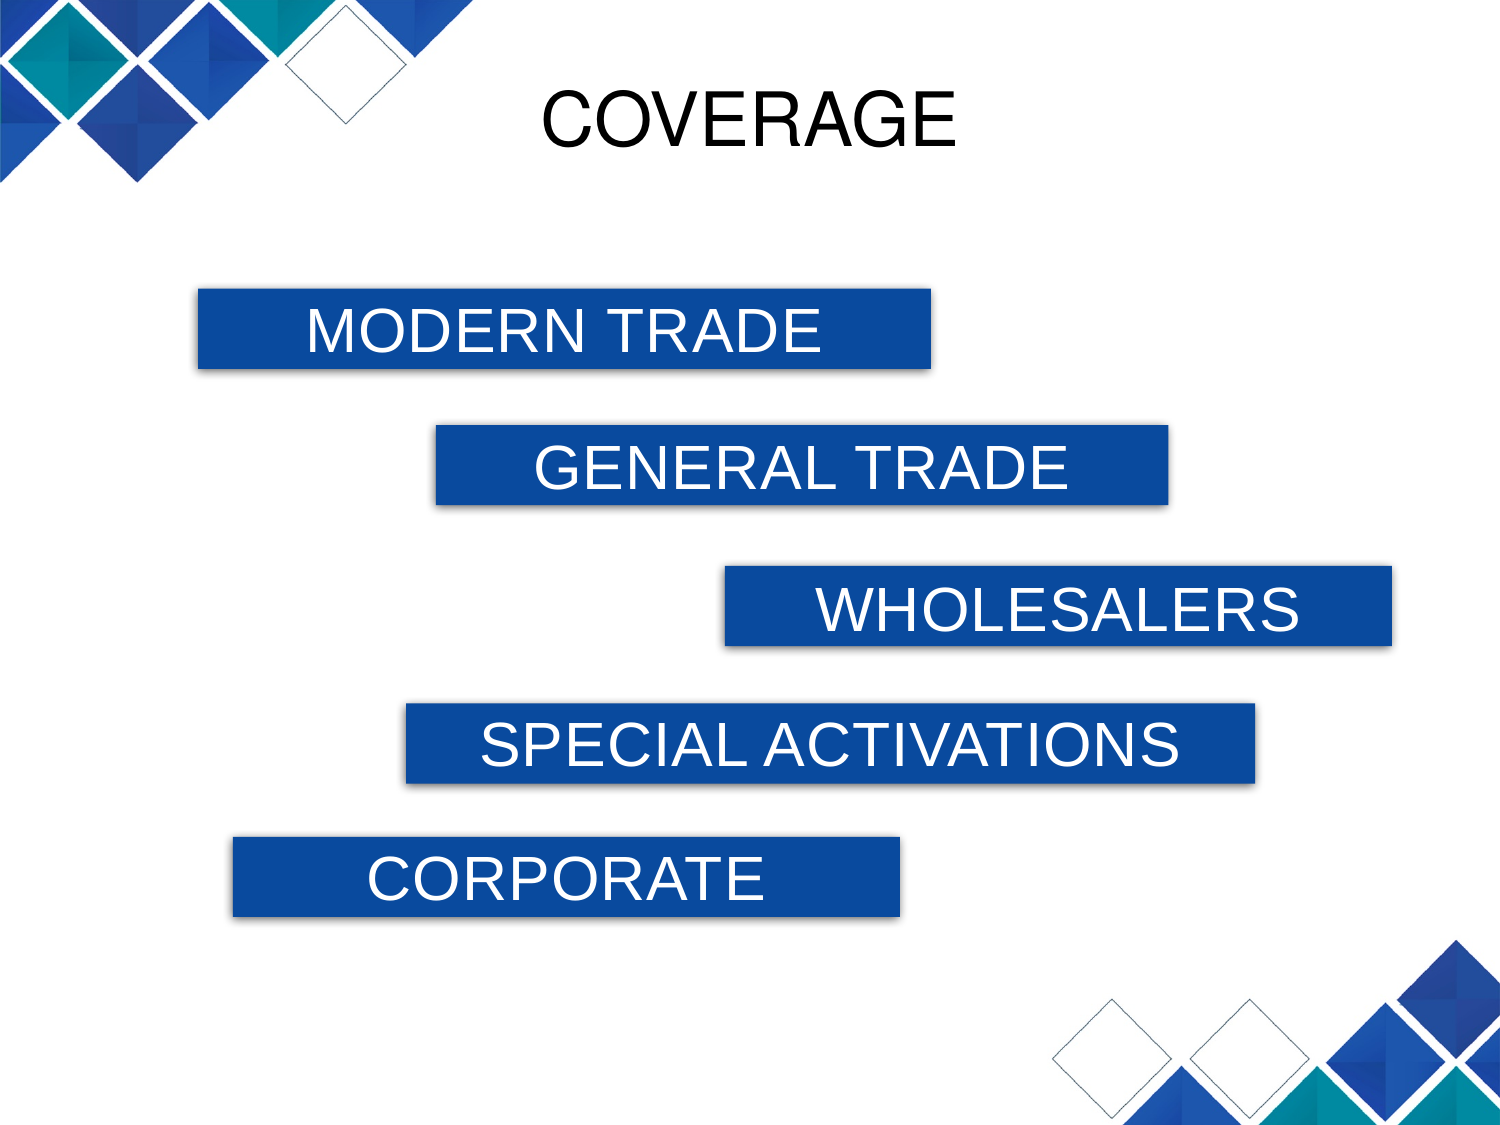

COVERAGE

MODERN TRADE

GENERAL TRADE

WHOLESALERS

SPECIAL ACTIVATIONS

CORPORATE